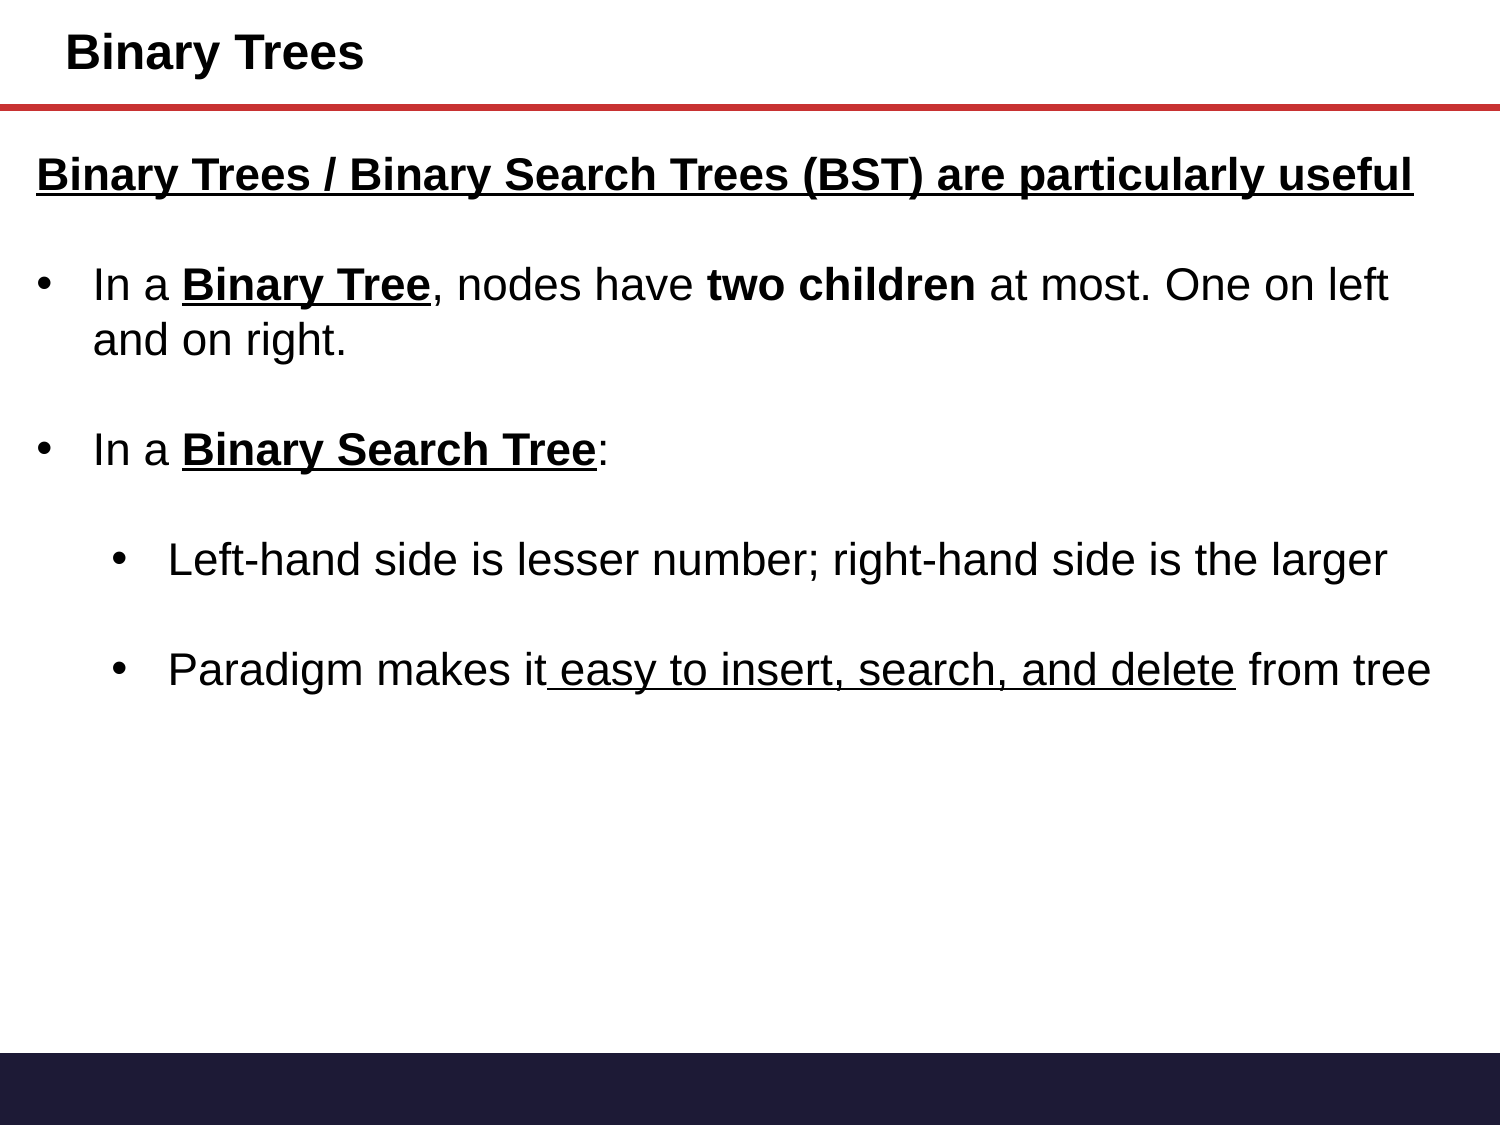

# Binary Trees
Binary Trees / Binary Search Trees (BST) are particularly useful

In a Binary Tree, nodes have two children at most. One on left and on right.

In a Binary Search Tree:

Left-hand side is lesser number; right-hand side is the larger

Paradigm makes it easy to insert, search, and delete from tree